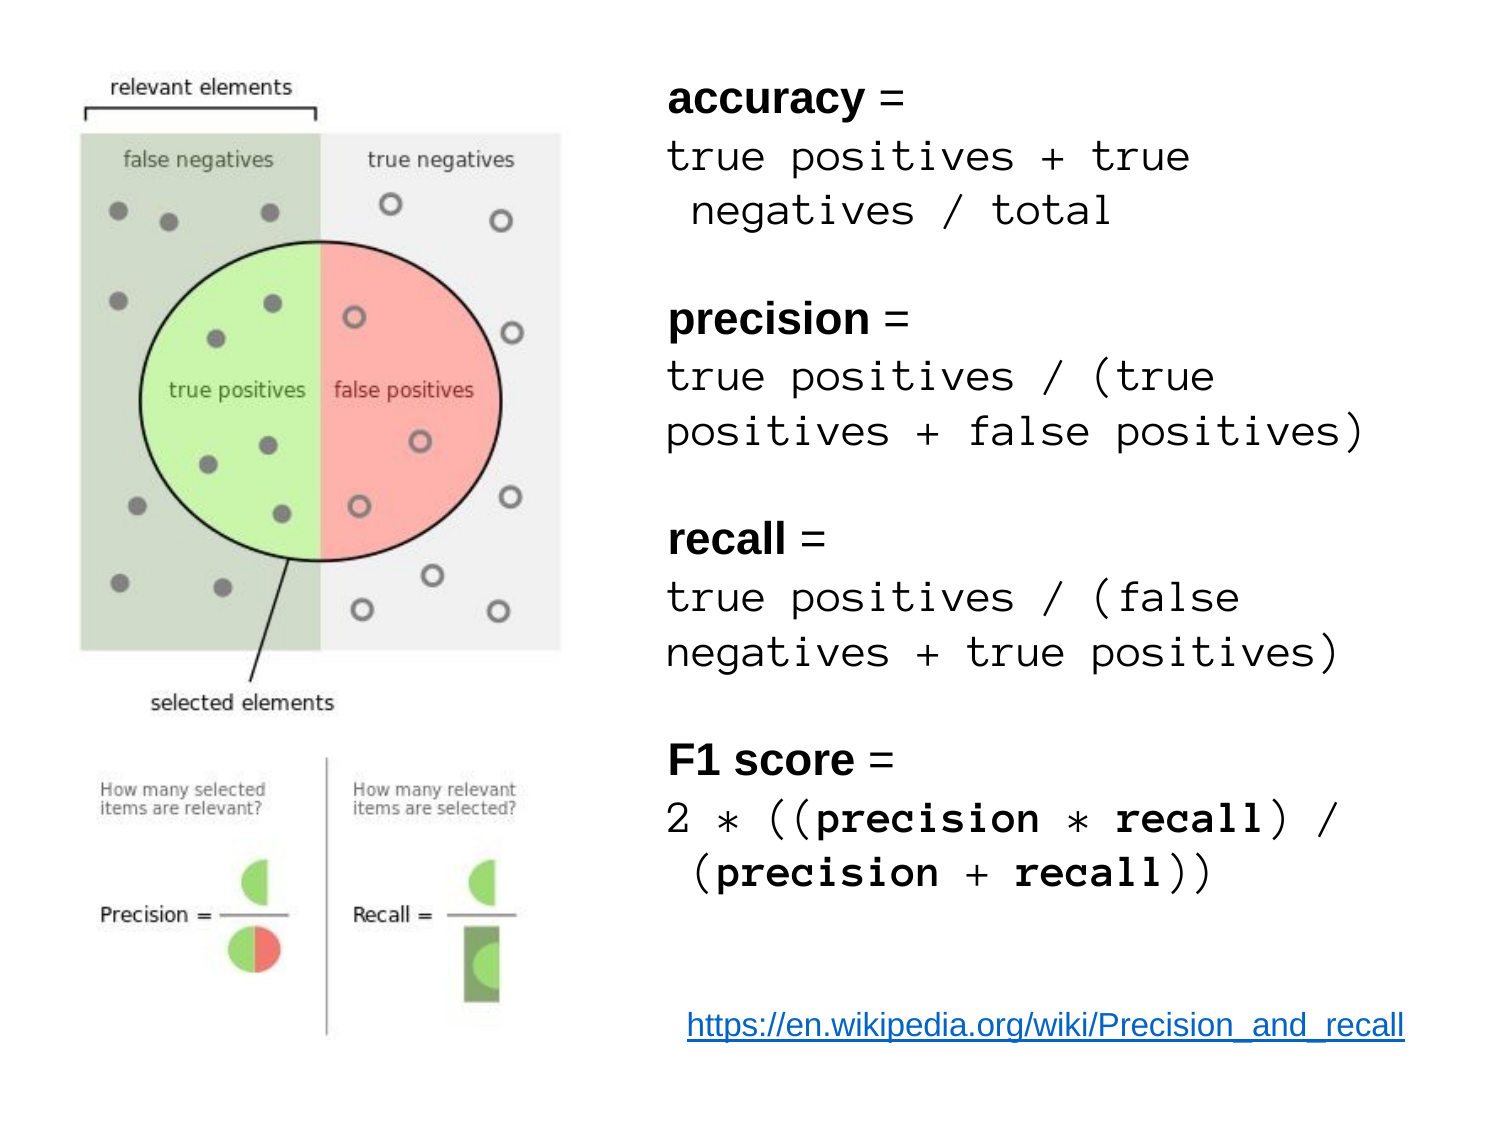

accuracy =
true positives + true  negatives / total

precision =
true positives / (true  positives + false positives)

recall =
true positives / (false  negatives + true positives)

F1 score =
2 * ((precision * recall) /  (precision + recall))
https://en.wikipedia.org/wiki/Precision_and_recall